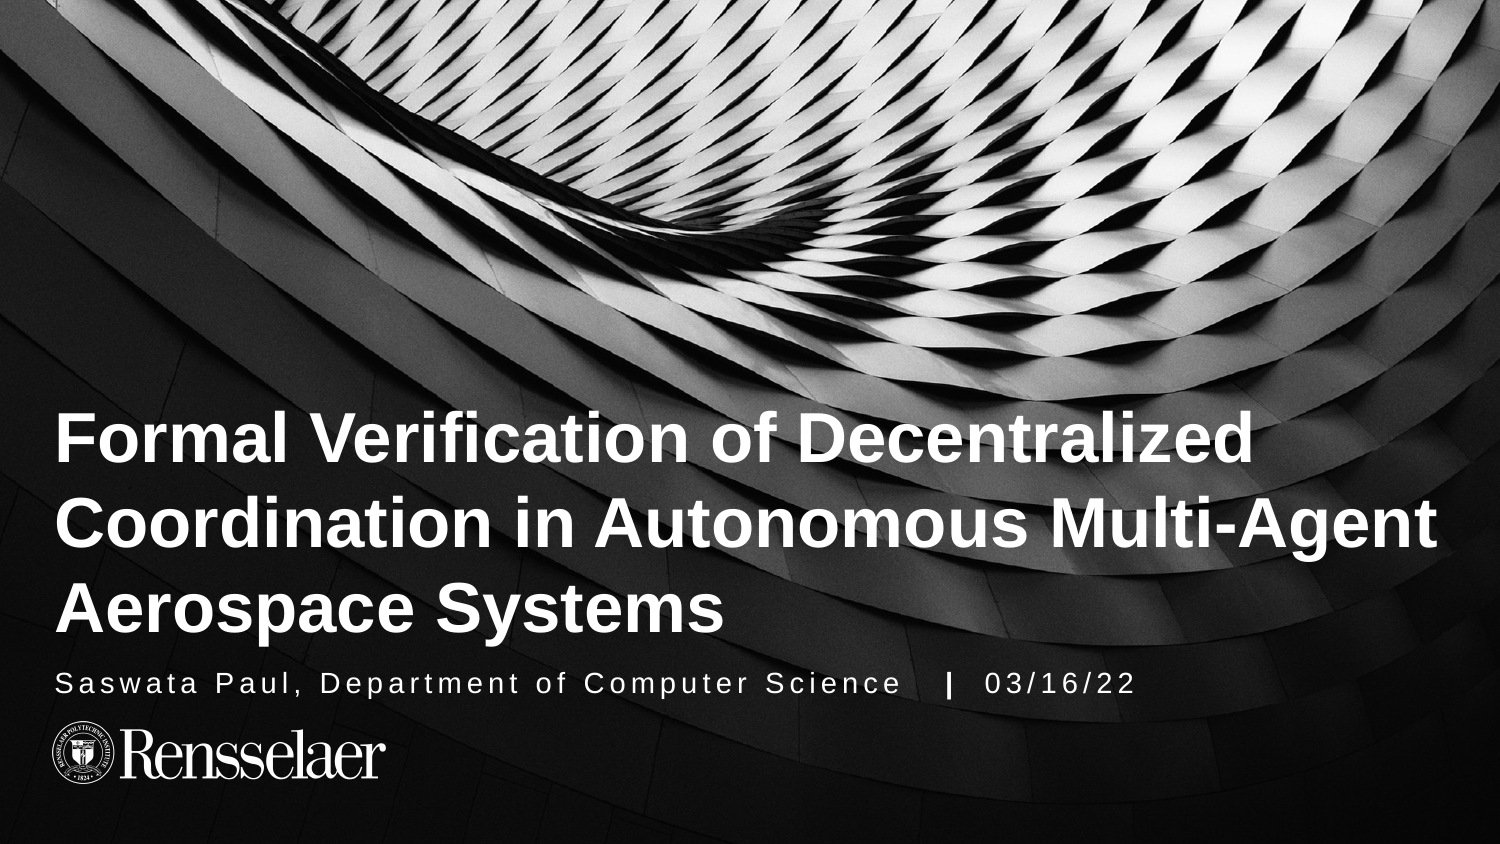

# Formal Verification of Decentralized Coordination in Autonomous Multi-Agent Aerospace Systems
Saswata Paul, Department of Computer Science   |  03/16/22